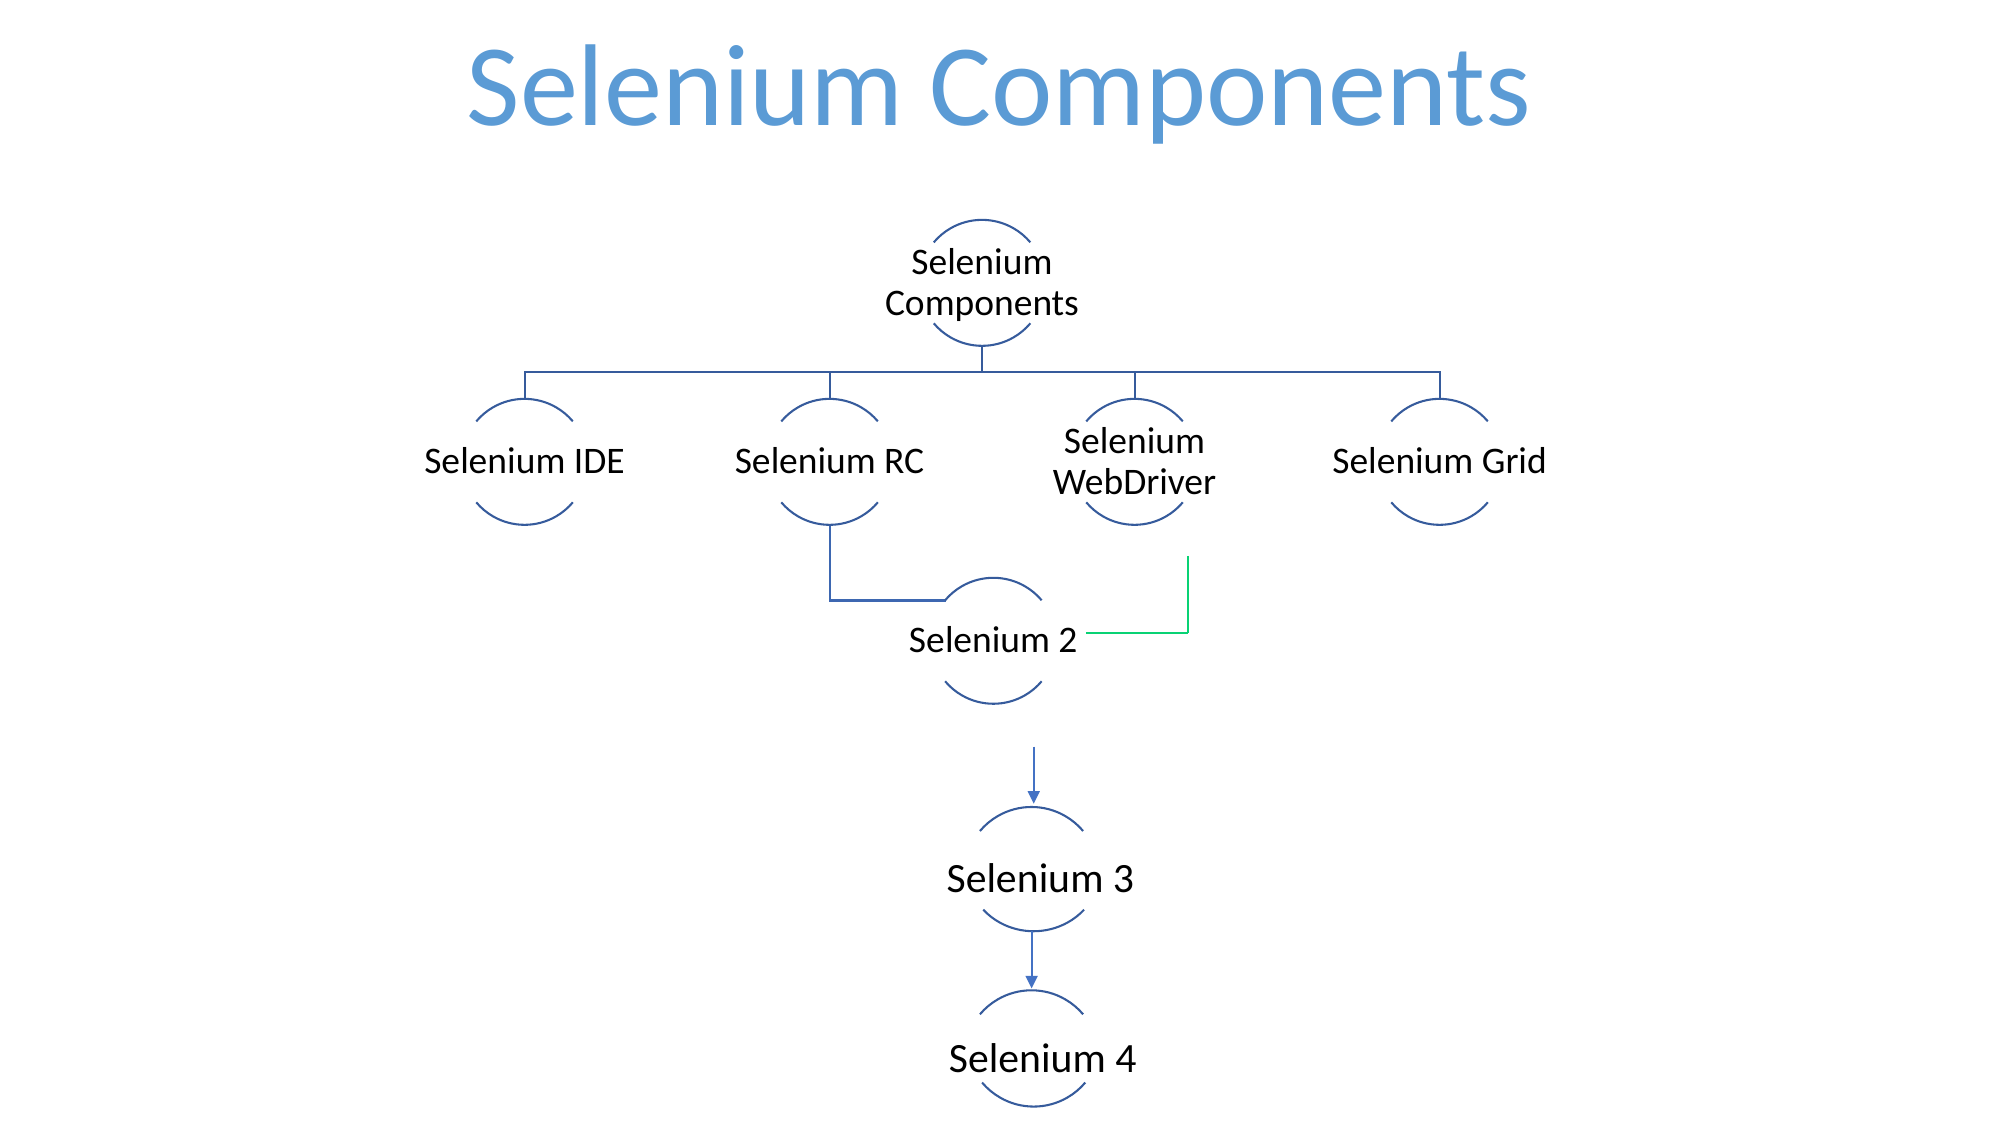

# Selenium Components
Selenium Components
Selenium IDE
Selenium RC
Selenium 2
Selenium WebDriver
Selenium Grid

Selenium 3

Selenium 4